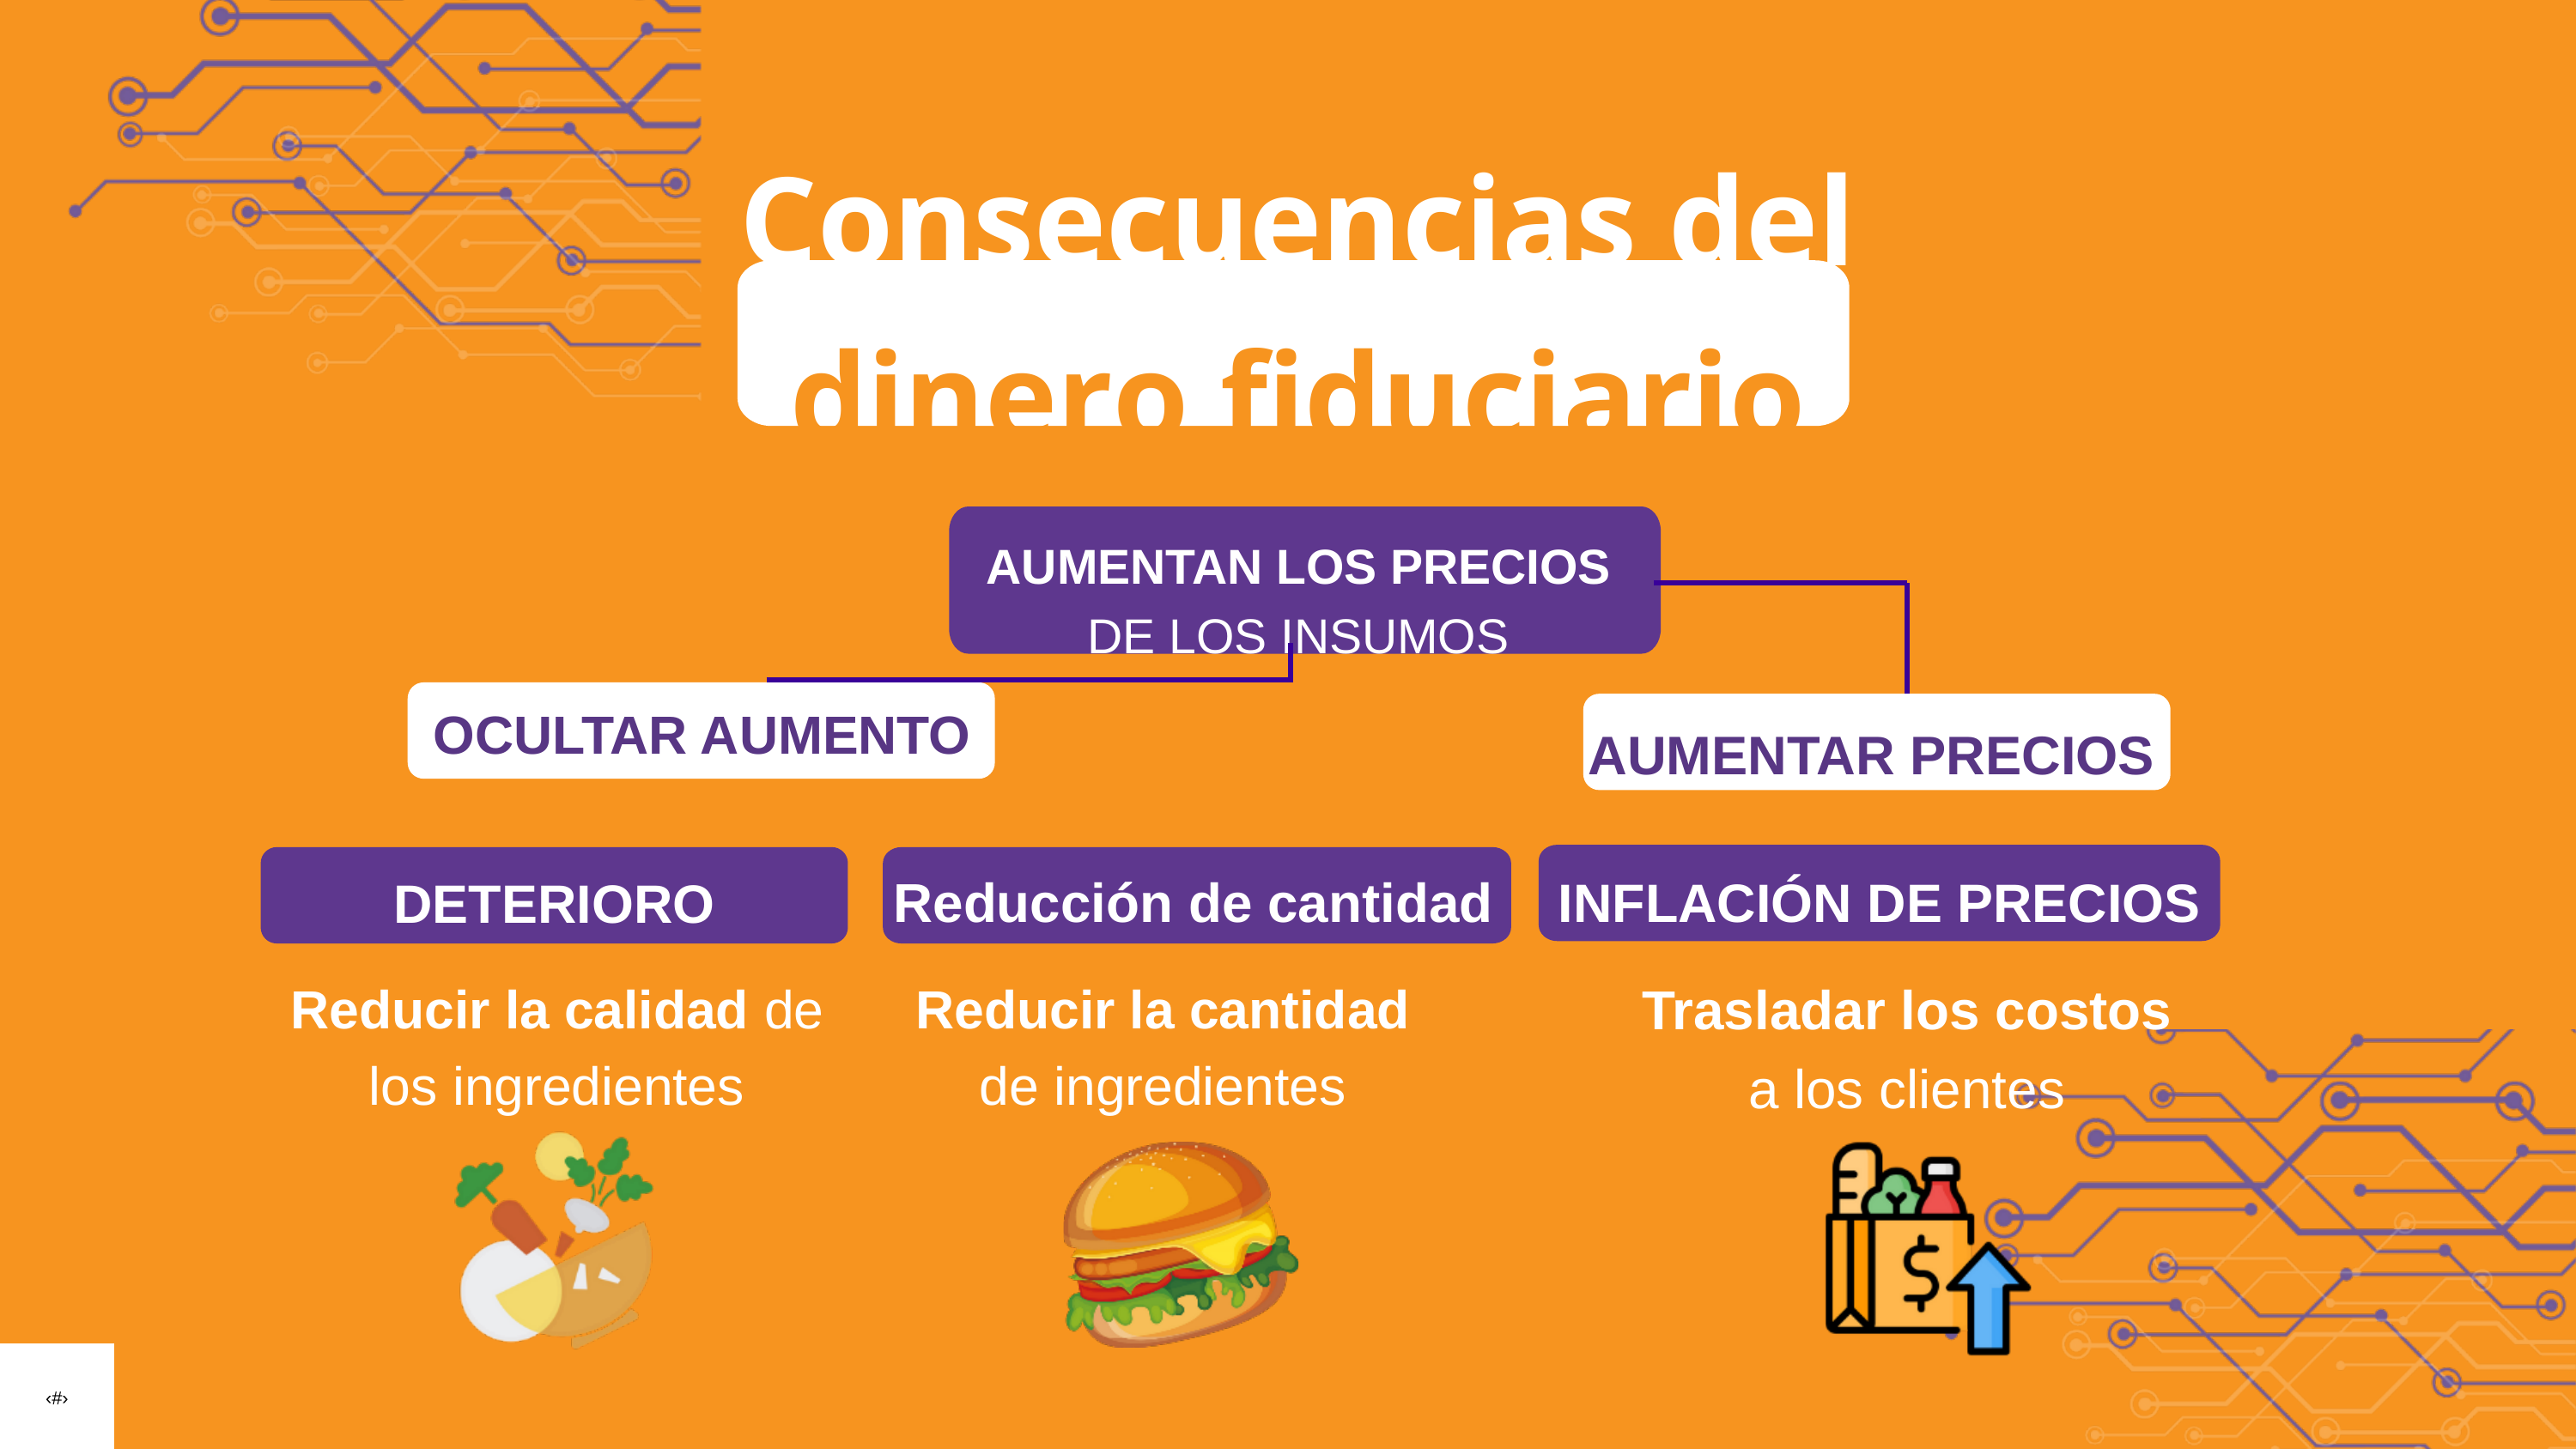

Consecuencias del dinero fiduciario

AUMENTAN LOS PRECIOS DE LOS INSUMOS

OCULTAR AUMENTO

AUMENTAR PRECIOS

Reducción de cantidad
INFLACIÓN DE PRECIOS
DETERIORO
Trasladar los costos a los clientes
Reducir la calidad de los ingredientes
Reducir la cantidad de ingredientes

‹#›